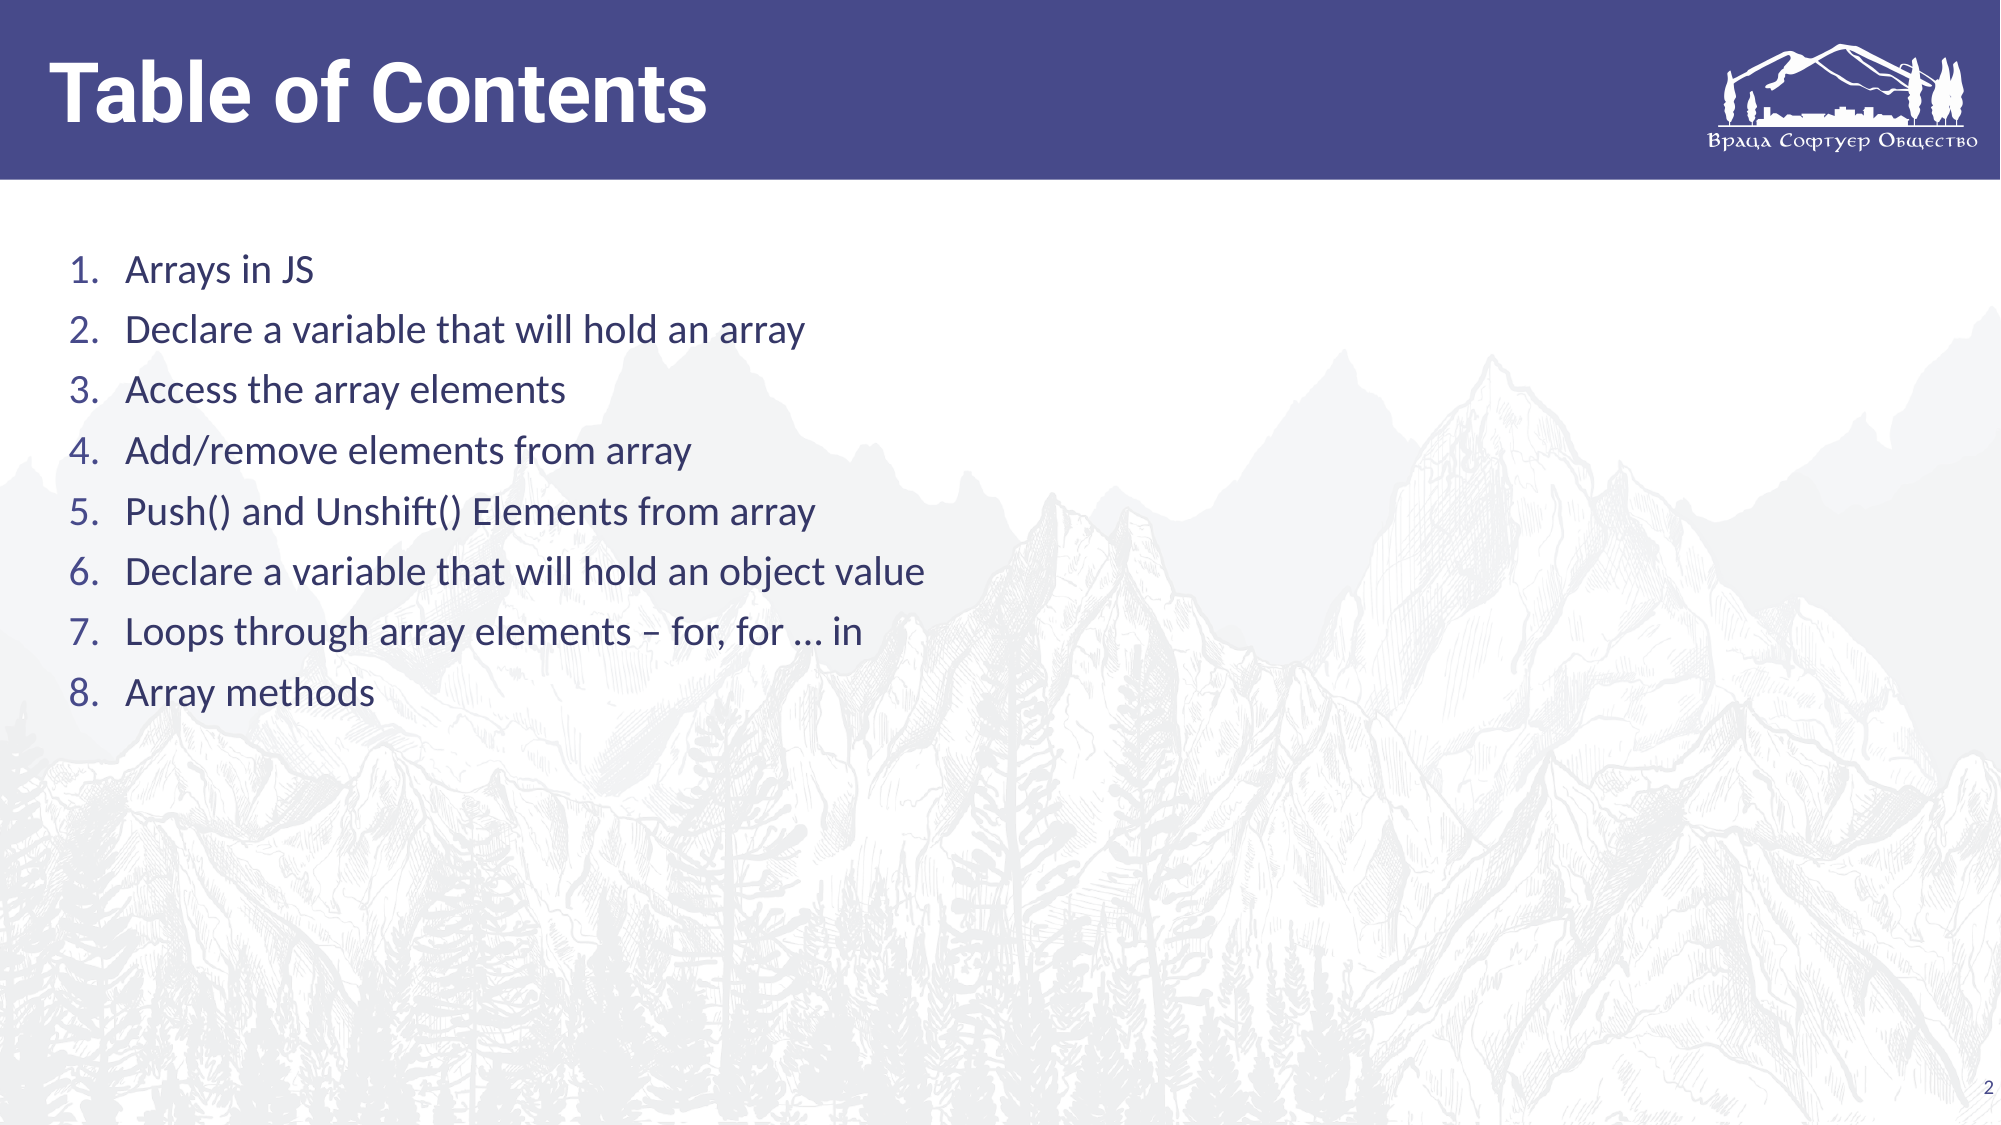

# Table of Contents
Arrays in JS
Declare a variable that will hold an array
Access the array elements
Add/remove elements from array
Push() and Unshift() Elements from array
Declare a variable that will hold an object value
Loops through array elements – for, for … in
Array methods

2